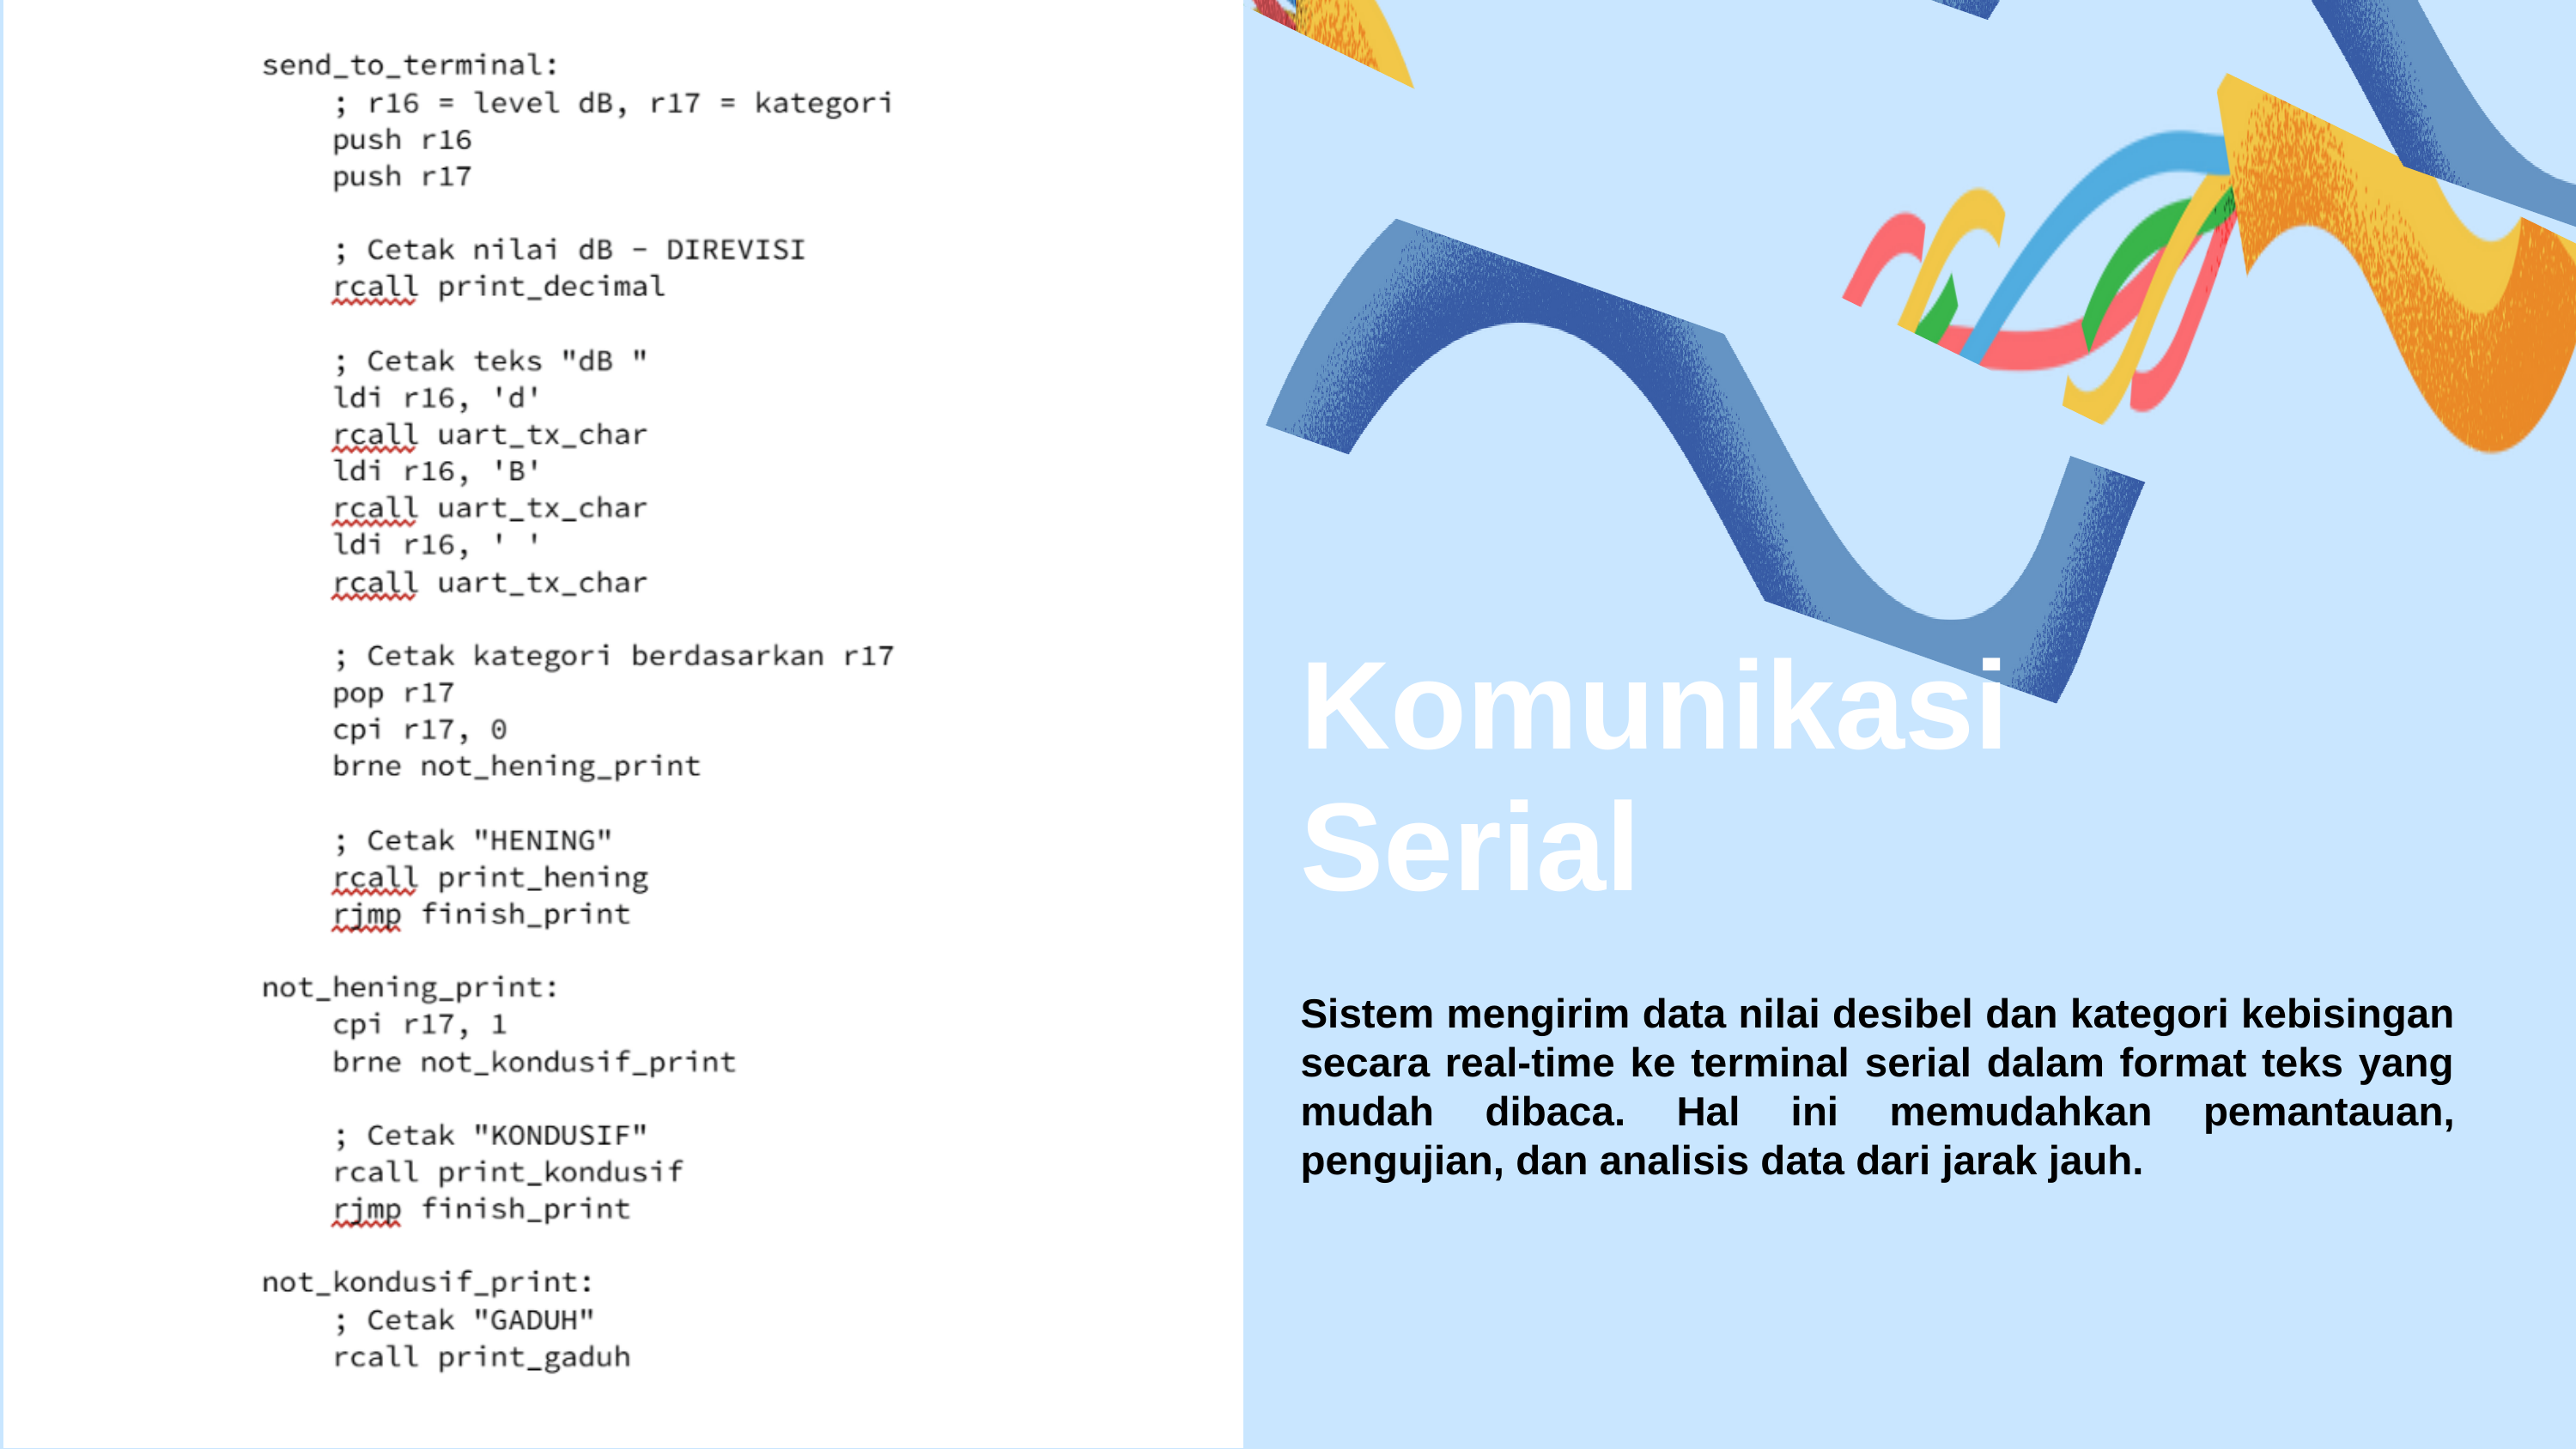

Komunikasi Serial
Sistem mengirim data nilai desibel dan kategori kebisingan secara real-time ke terminal serial dalam format teks yang mudah dibaca. Hal ini memudahkan pemantauan, pengujian, dan analisis data dari jarak jauh.